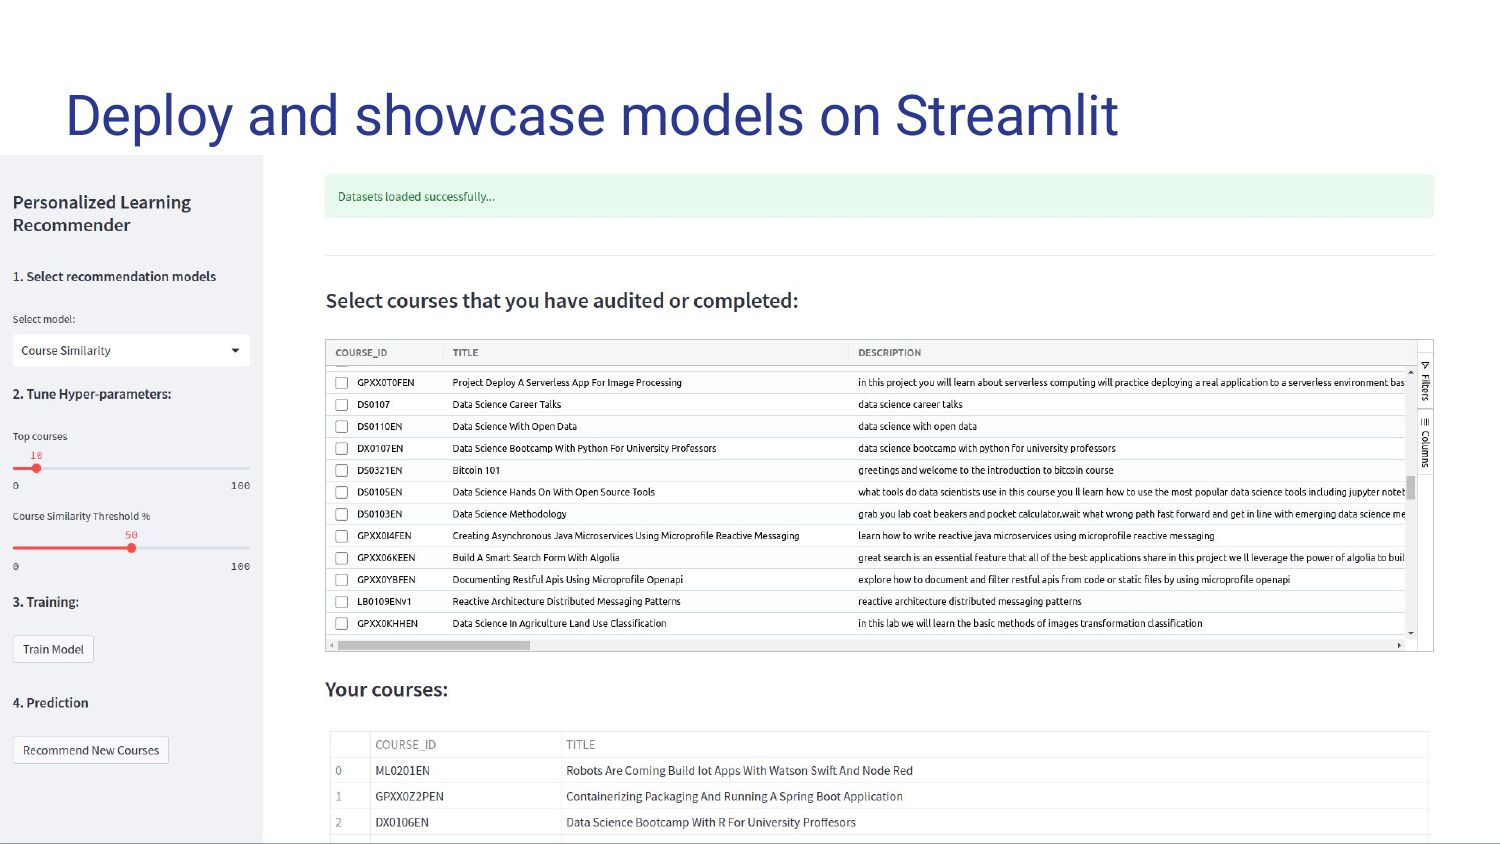

# Deploy and showcase models on Streamlit